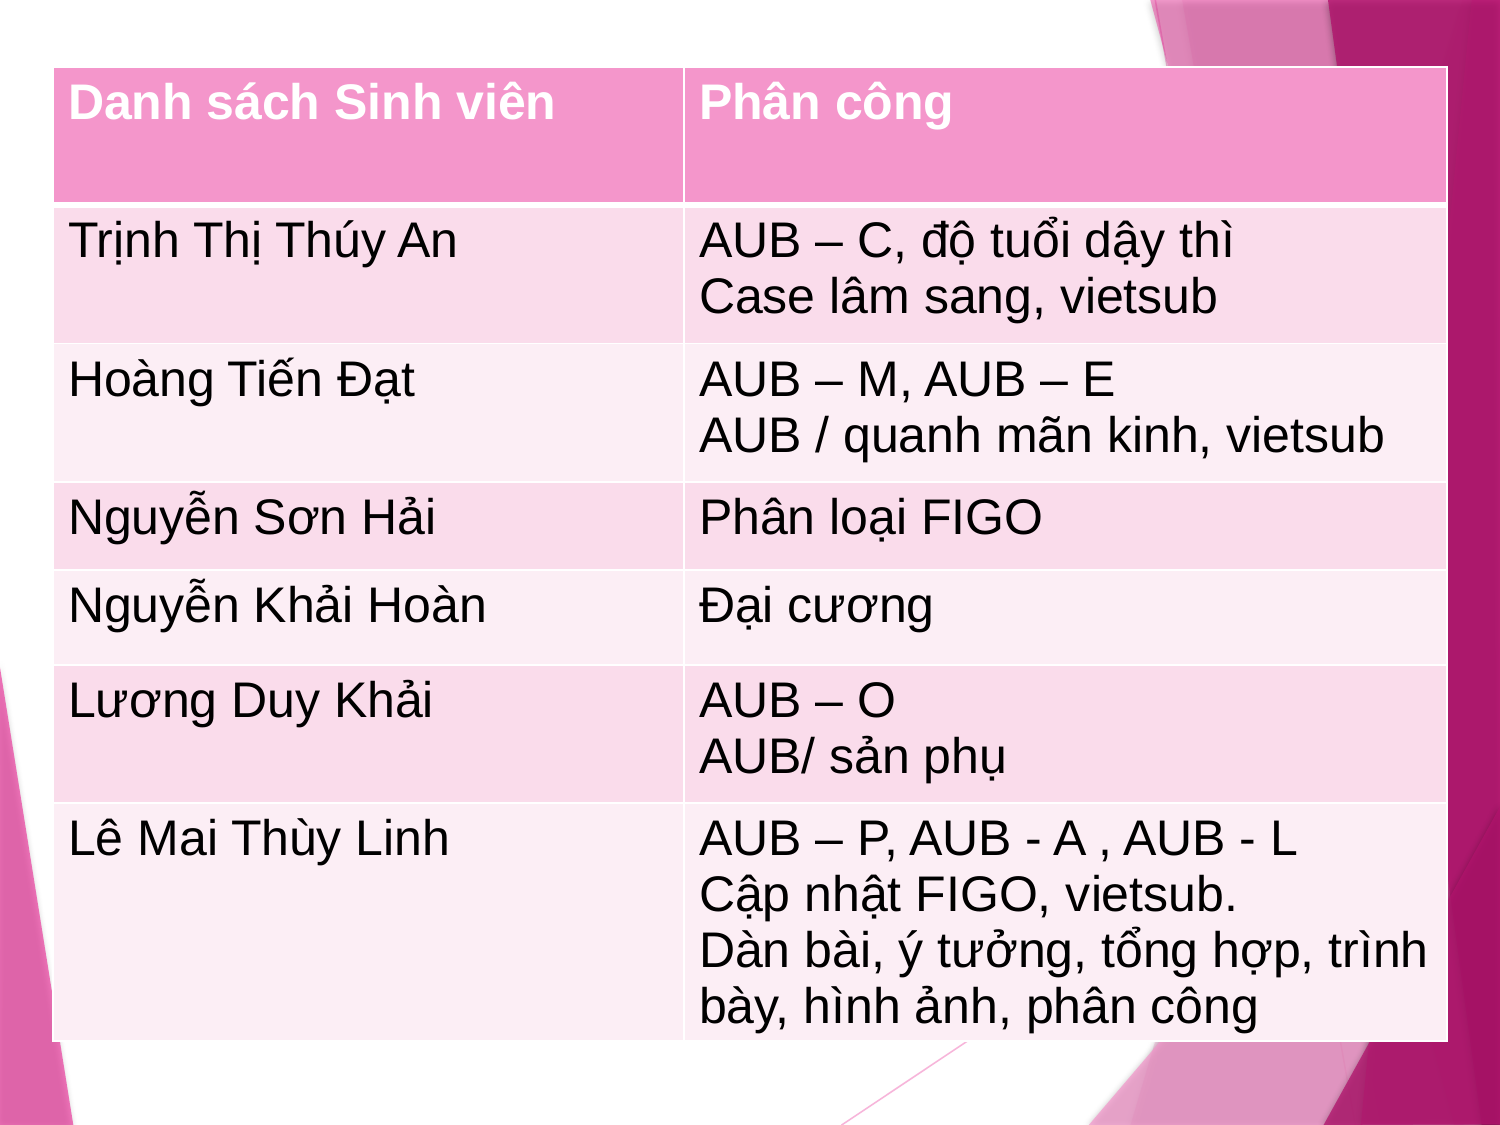

| Danh sách Sinh viên | Phân công |
| --- | --- |
| Trịnh Thị Thúy An | AUB – C, độ tuổi dậy thì Case lâm sang, vietsub |
| Hoàng Tiến Đạt | AUB – M, AUB – E AUB / quanh mãn kinh, vietsub |
| Nguyễn Sơn Hải | Phân loại FIGO |
| Nguyễn Khải Hoàn | Đại cương |
| Lương Duy Khải | AUB – O AUB/ sản phụ |
| Lê Mai Thùy Linh | AUB – P, AUB - A , AUB - L Cập nhật FIGO, vietsub. Dàn bài, ý tưởng, tổng hợp, trình bày, hình ảnh, phân công |